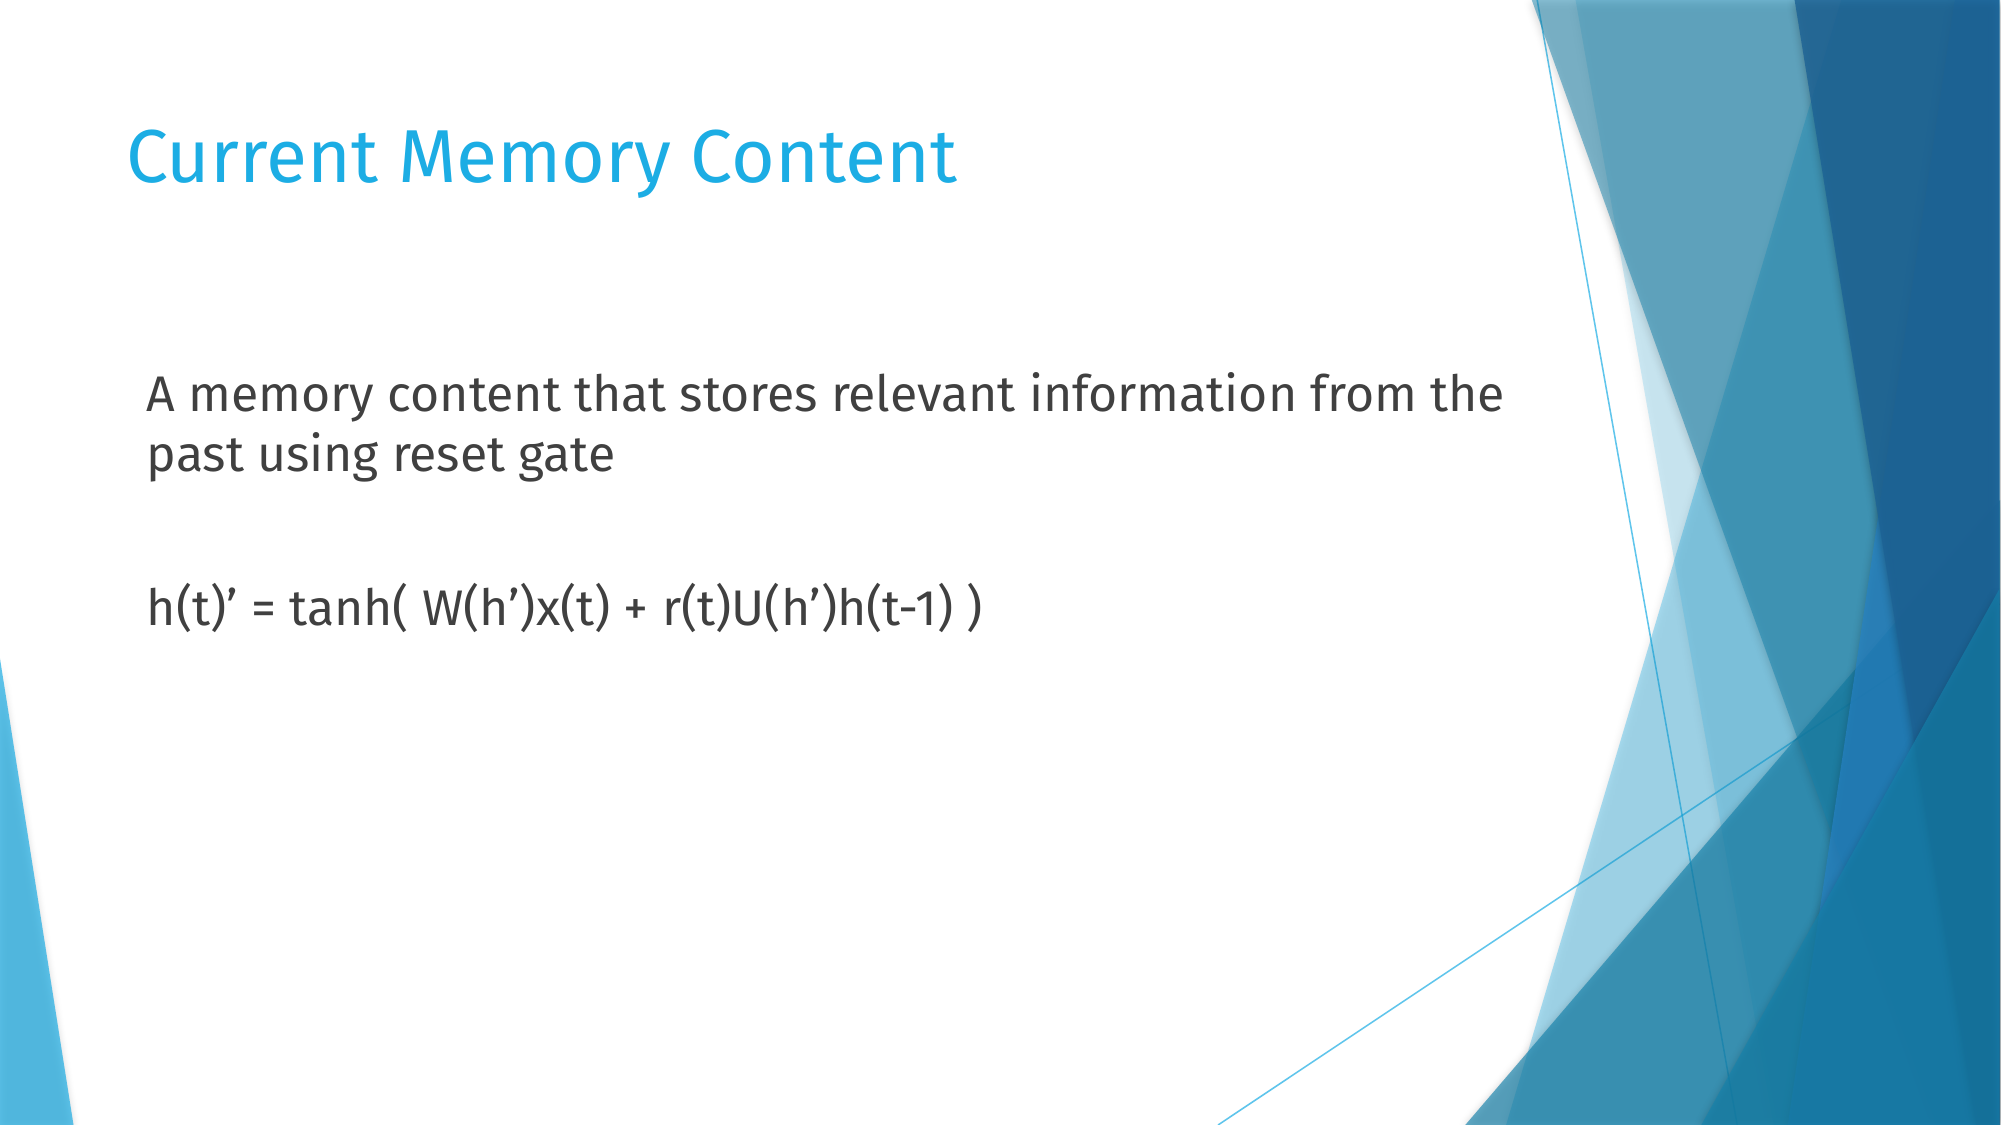

# Current Memory Content
A memory content that stores relevant information from the past using reset gate

h(t)’ = tanh( W(h’)x(t) + r(t)U(h’)h(t-1) )